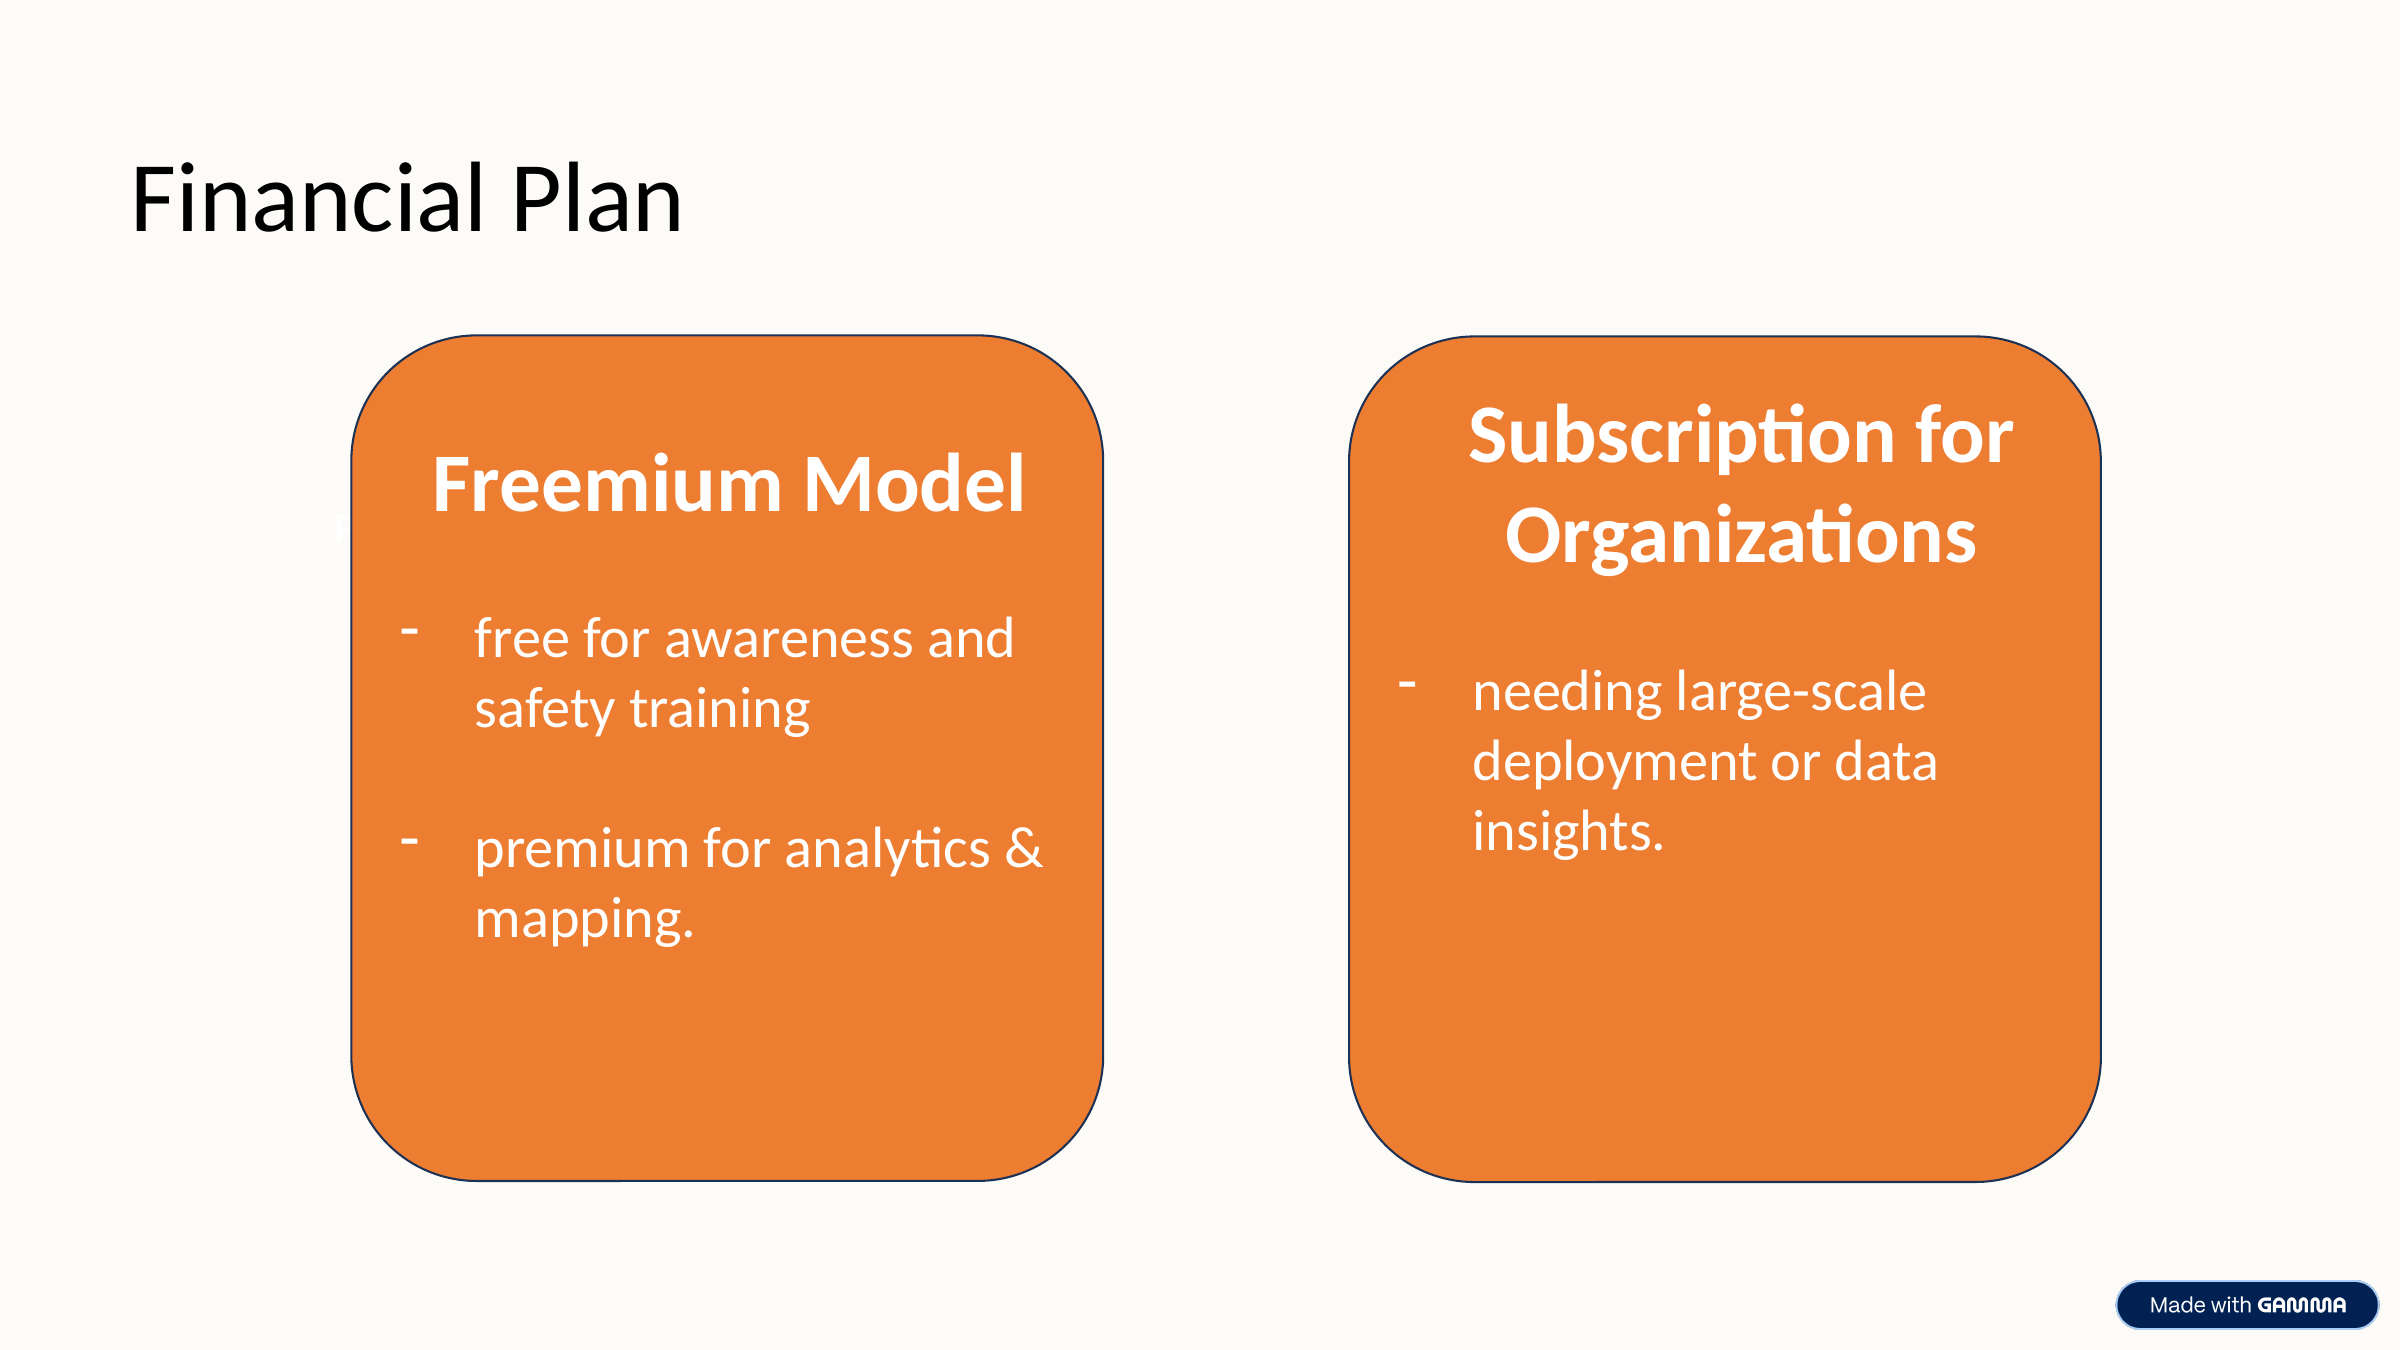

Financial Plan

Freemium Model
Subscription for Organizations
Practical Implementation
free for awareness and safety training

premium for analytics & mapping.
needing large-scale deployment or data insights.